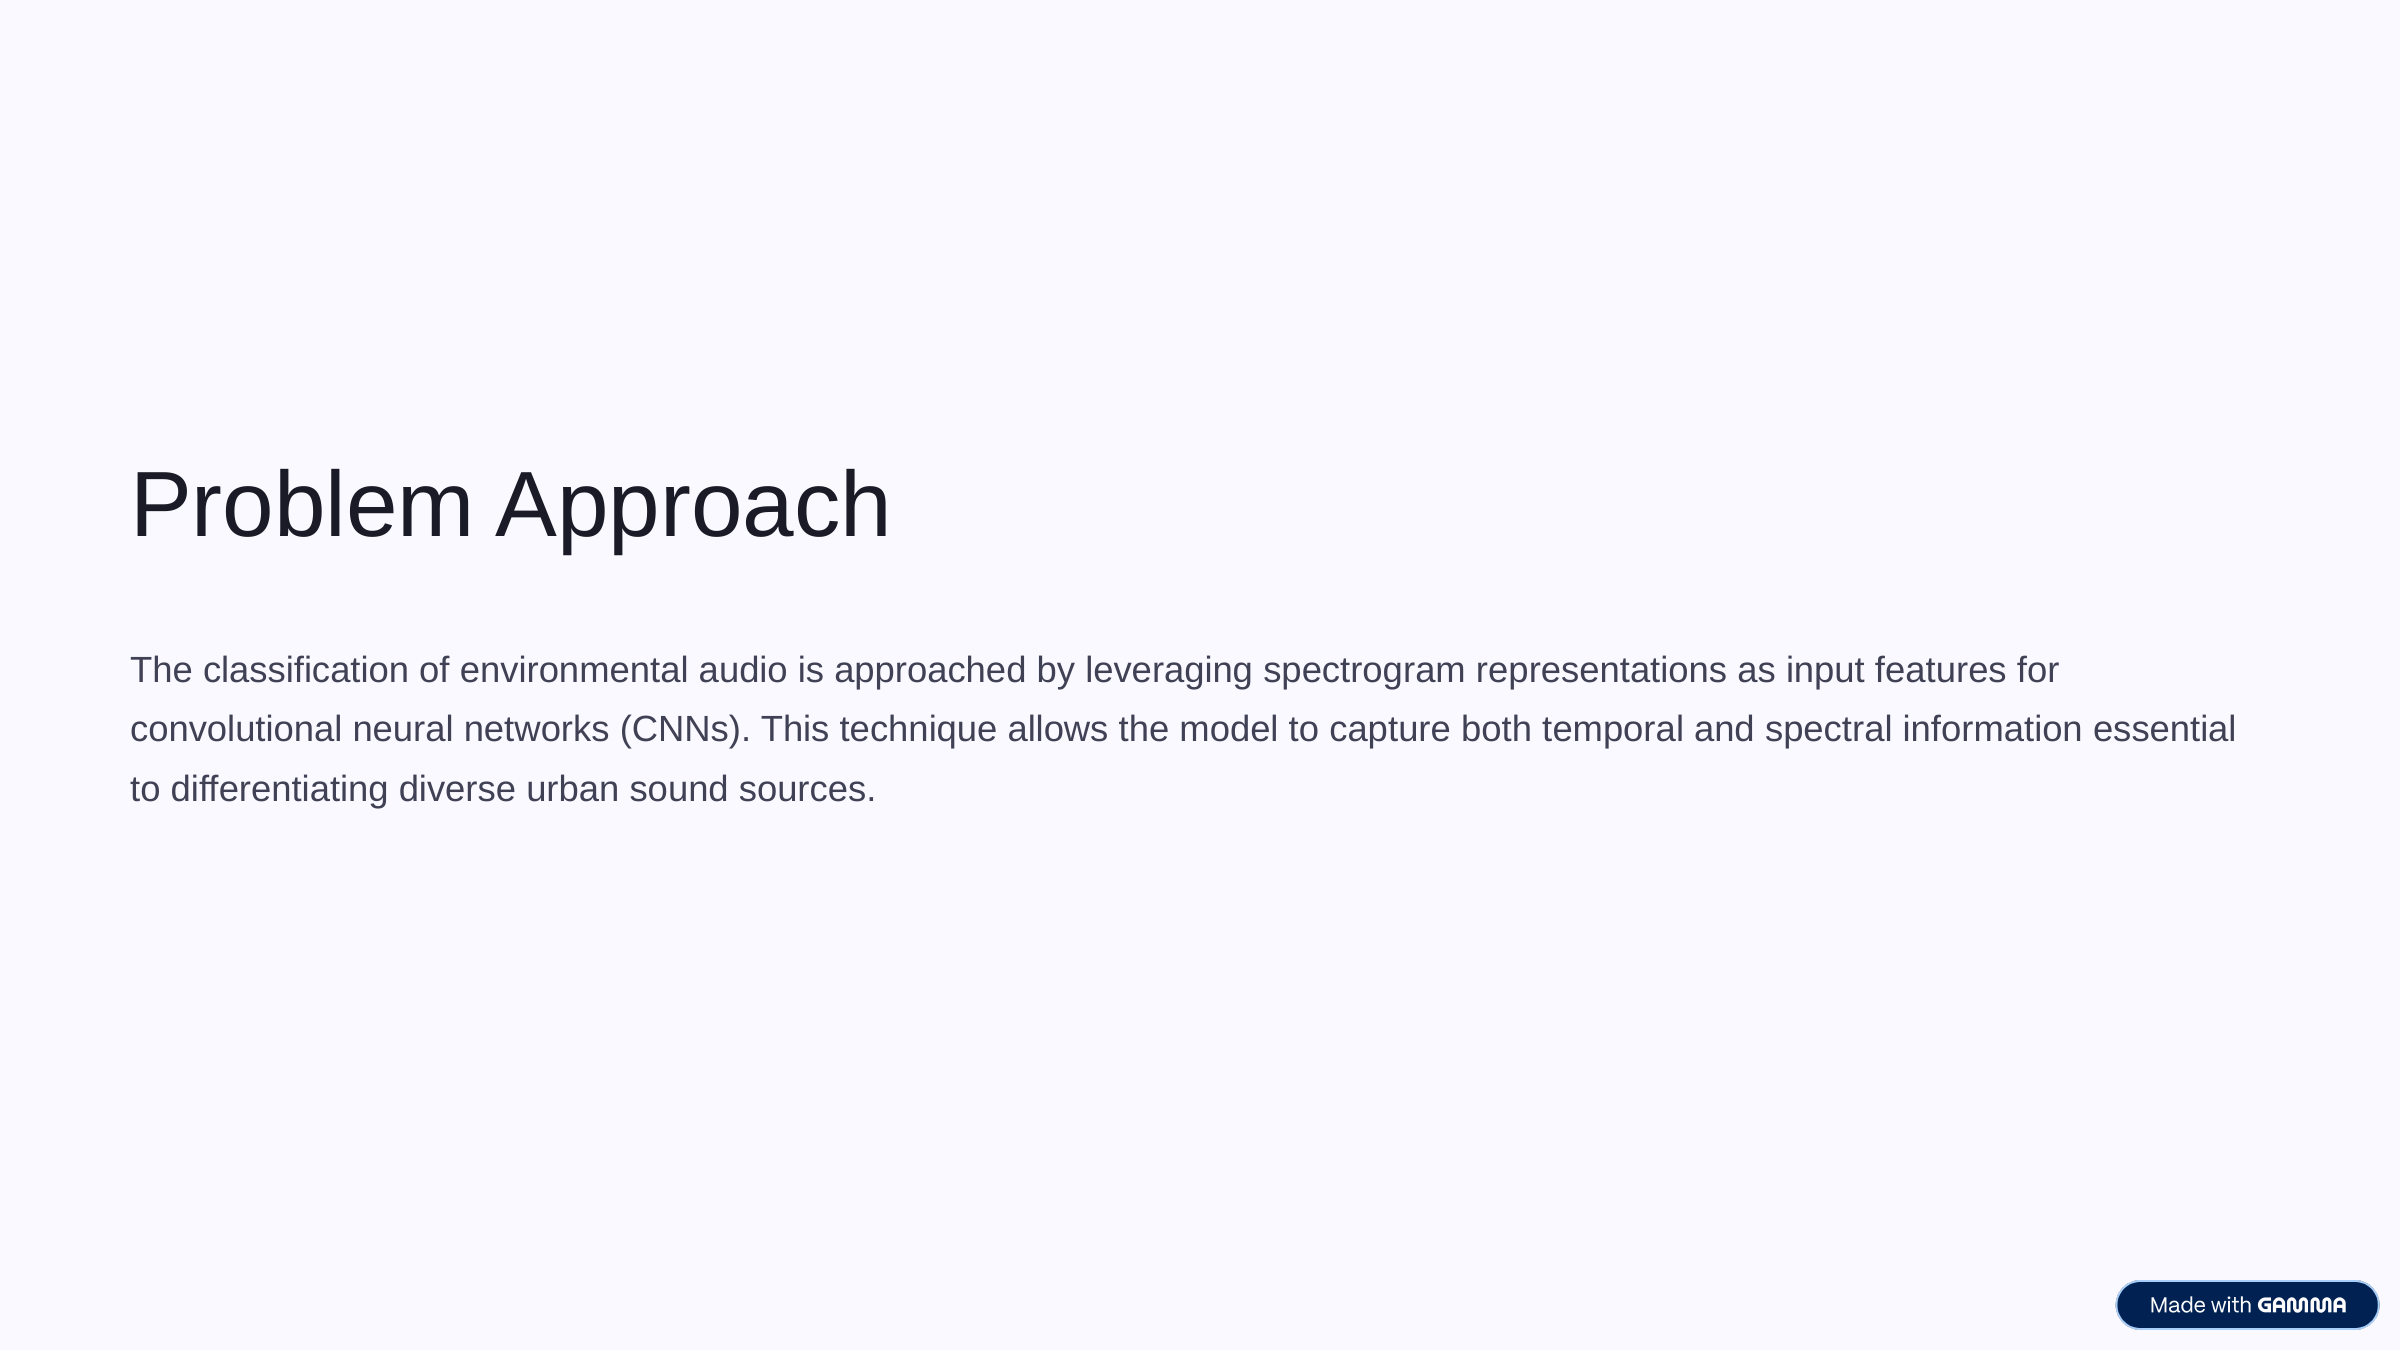

Problem Approach
The classification of environmental audio is approached by leveraging spectrogram representations as input features for convolutional neural networks (CNNs). This technique allows the model to capture both temporal and spectral information essential to differentiating diverse urban sound sources.